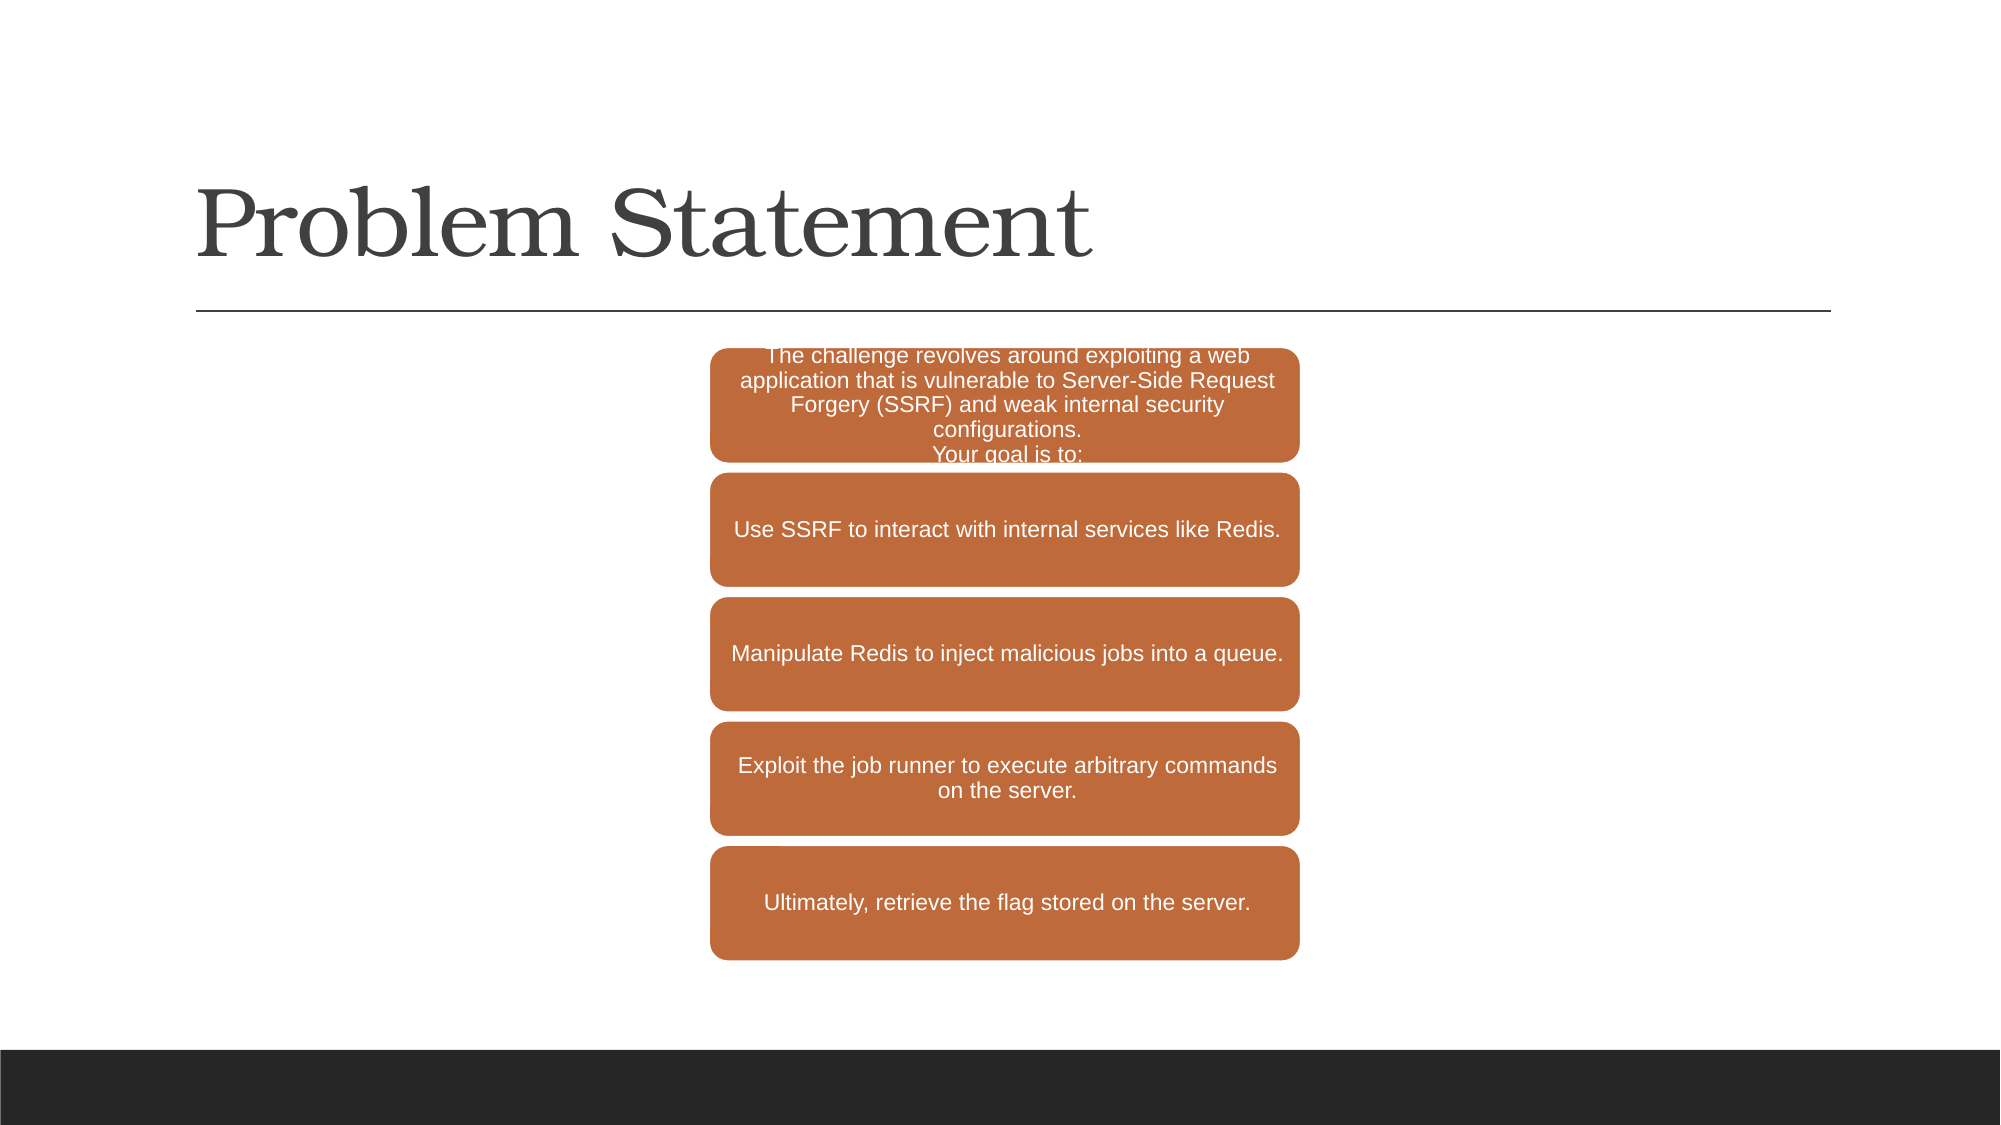

# Problem Statement
The challenge revolves around exploiting a web application that is vulnerable to Server-Side Request Forgery (SSRF) and weak internal security configurations.
Your goal is to:
Use SSRF to interact with internal services like Redis.
Manipulate Redis to inject malicious jobs into a queue.
Exploit the job runner to execute arbitrary commands on the server.
Ultimately, retrieve the flag stored on the server.